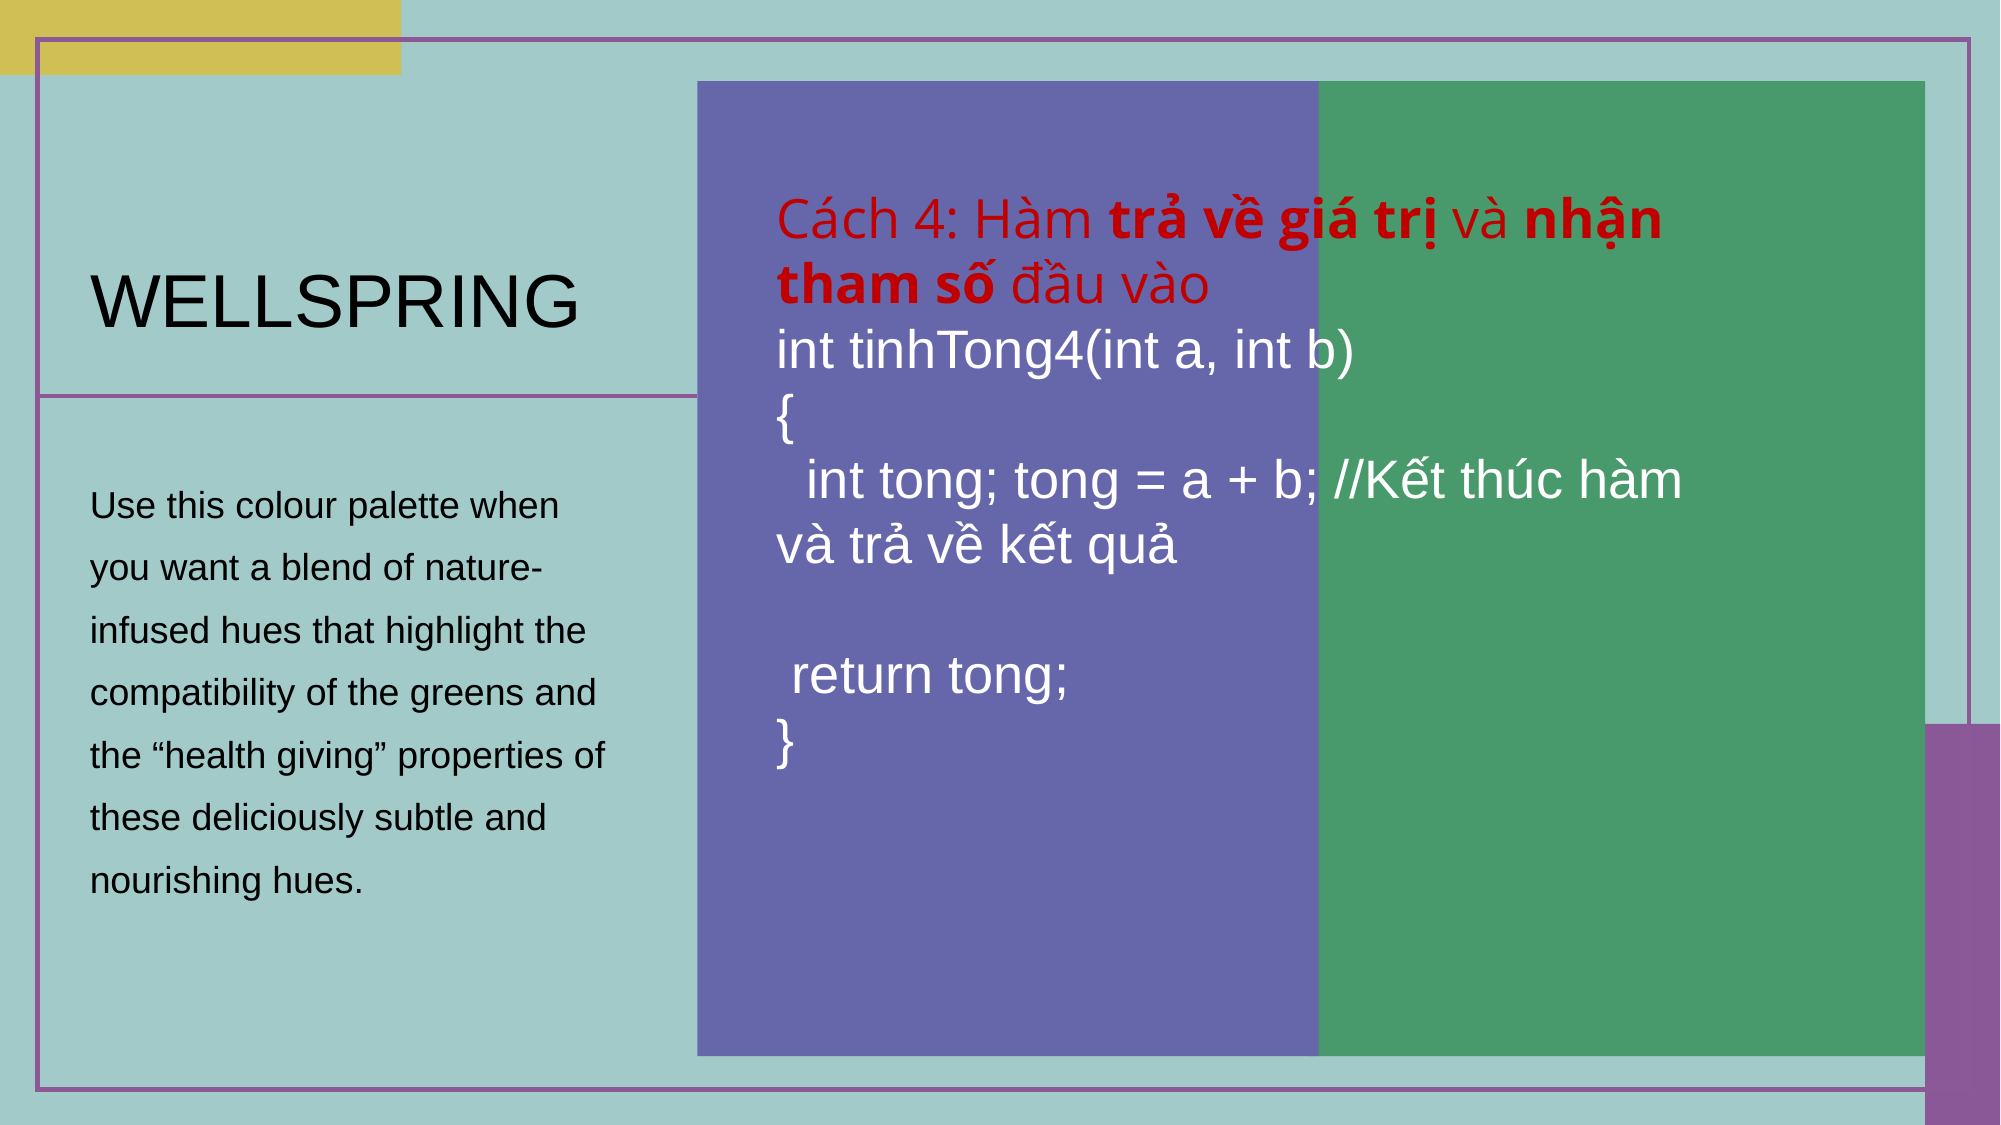

Cách 4: Hàm trả về giá trị và nhận tham số đầu vào
int tinhTong4(int a, int b)
{
  int tong; tong = a + b; //Kết thúc hàm và trả về kết quả

 return tong;
}
# WELLSPRING
Use this colour palette when you want a blend of nature-infused hues that highlight the compatibility of the greens and the “health giving” properties of these deliciously subtle and nourishing hues.